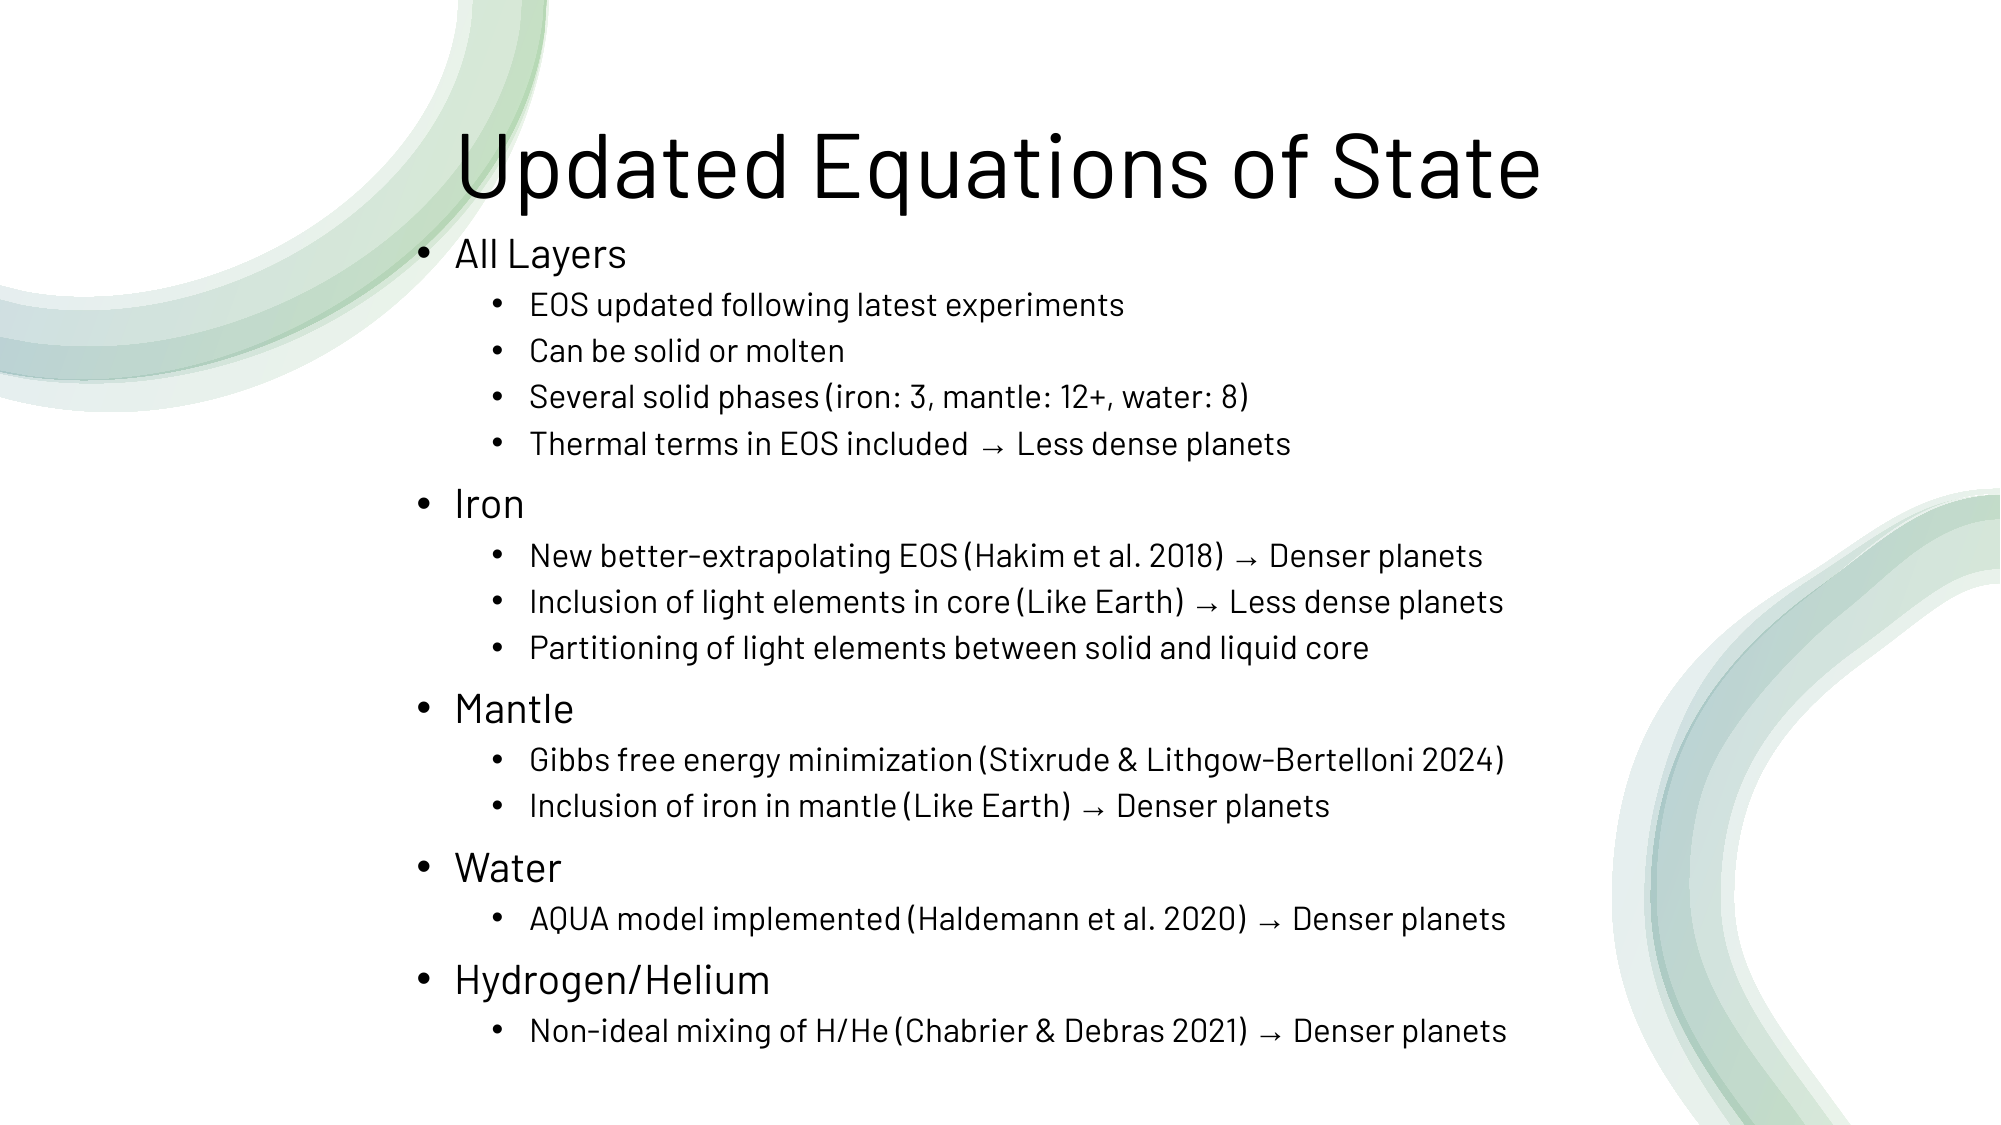

# Updated Equations of State
All Layers
EOS updated following latest experiments
Can be solid or molten
Several solid phases (iron: 3, mantle: 12+, water: 8)
Thermal terms in EOS included → Less dense planets
Iron
New better-extrapolating EOS (Hakim et al. 2018) → Denser planets
Inclusion of light elements in core (Like Earth) → Less dense planets
Partitioning of light elements between solid and liquid core
Mantle
Gibbs free energy minimization (Stixrude & Lithgow-Bertelloni 2024)
Inclusion of iron in mantle (Like Earth) → Denser planets
Water
AQUA model implemented (Haldemann et al. 2020) → Denser planets
Hydrogen/Helium
Non-ideal mixing of H/He (Chabrier & Debras 2021) → Denser planets